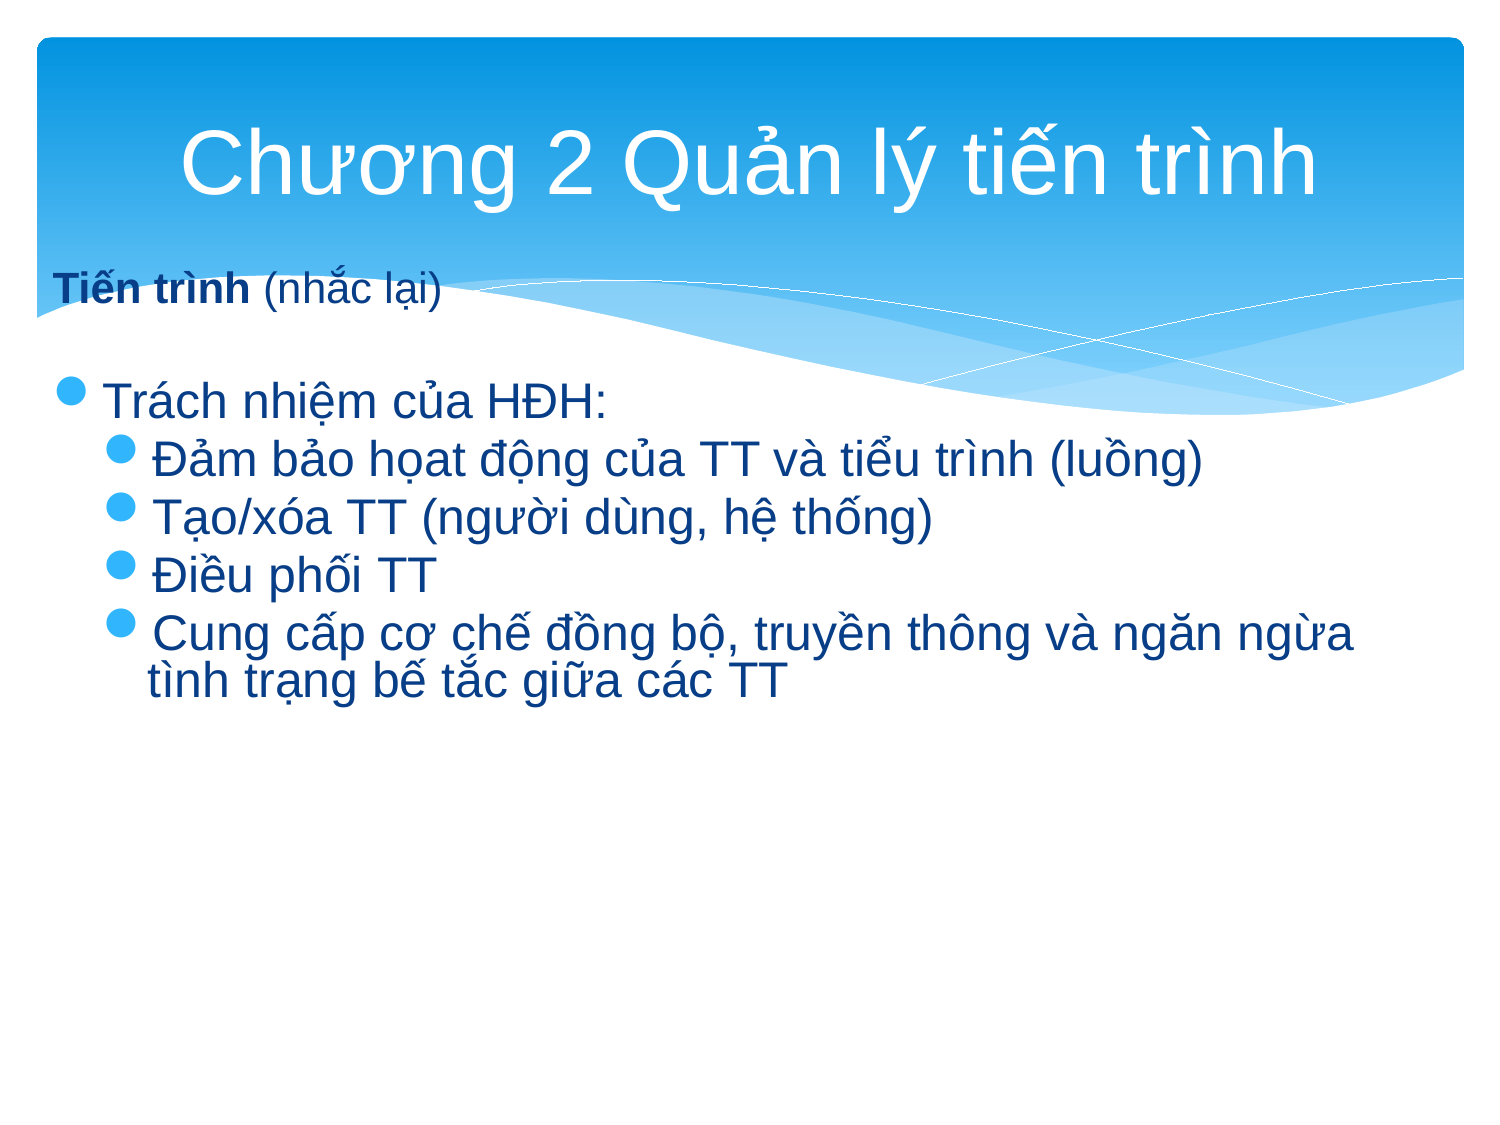

# Chương 2 Quản lý tiến trình
Tiến trình (nhắc lại)

Trách nhiệm của HĐH:
Đảm bảo họat động của TT và tiểu trình (luồng)
Tạo/xóa TT (người dùng, hệ thống)
Điều phối TT
Cung cấp cơ chế đồng bộ, truyền thông và ngăn ngừa tình trạng bế tắc giữa các TT